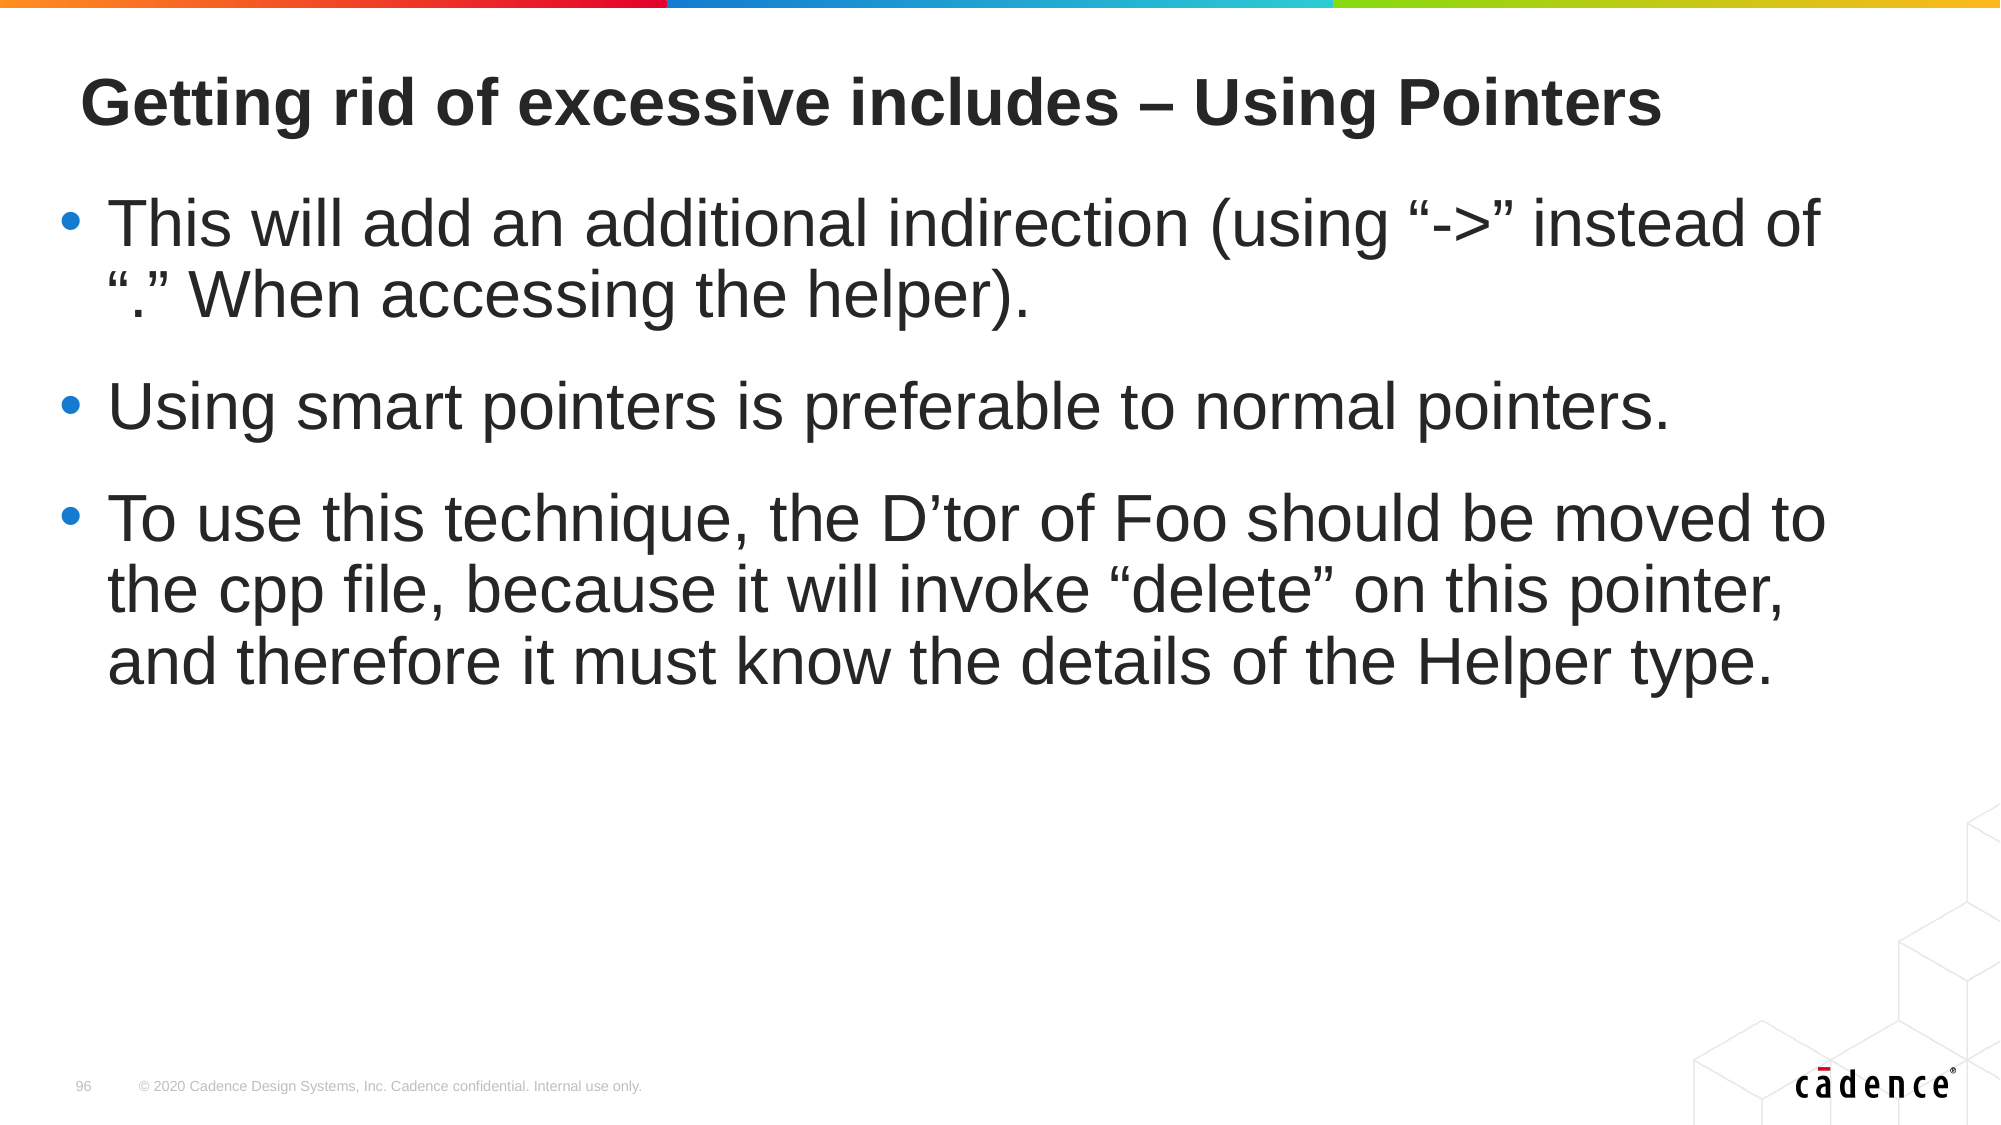

# Getting rid of excessive includes – Using Pointers
This will add an additional indirection (using “->” instead of “.” When accessing the helper).
Using smart pointers is preferable to normal pointers.
To use this technique, the D’tor of Foo should be moved to the cpp file, because it will invoke “delete” on this pointer, and therefore it must know the details of the Helper type.